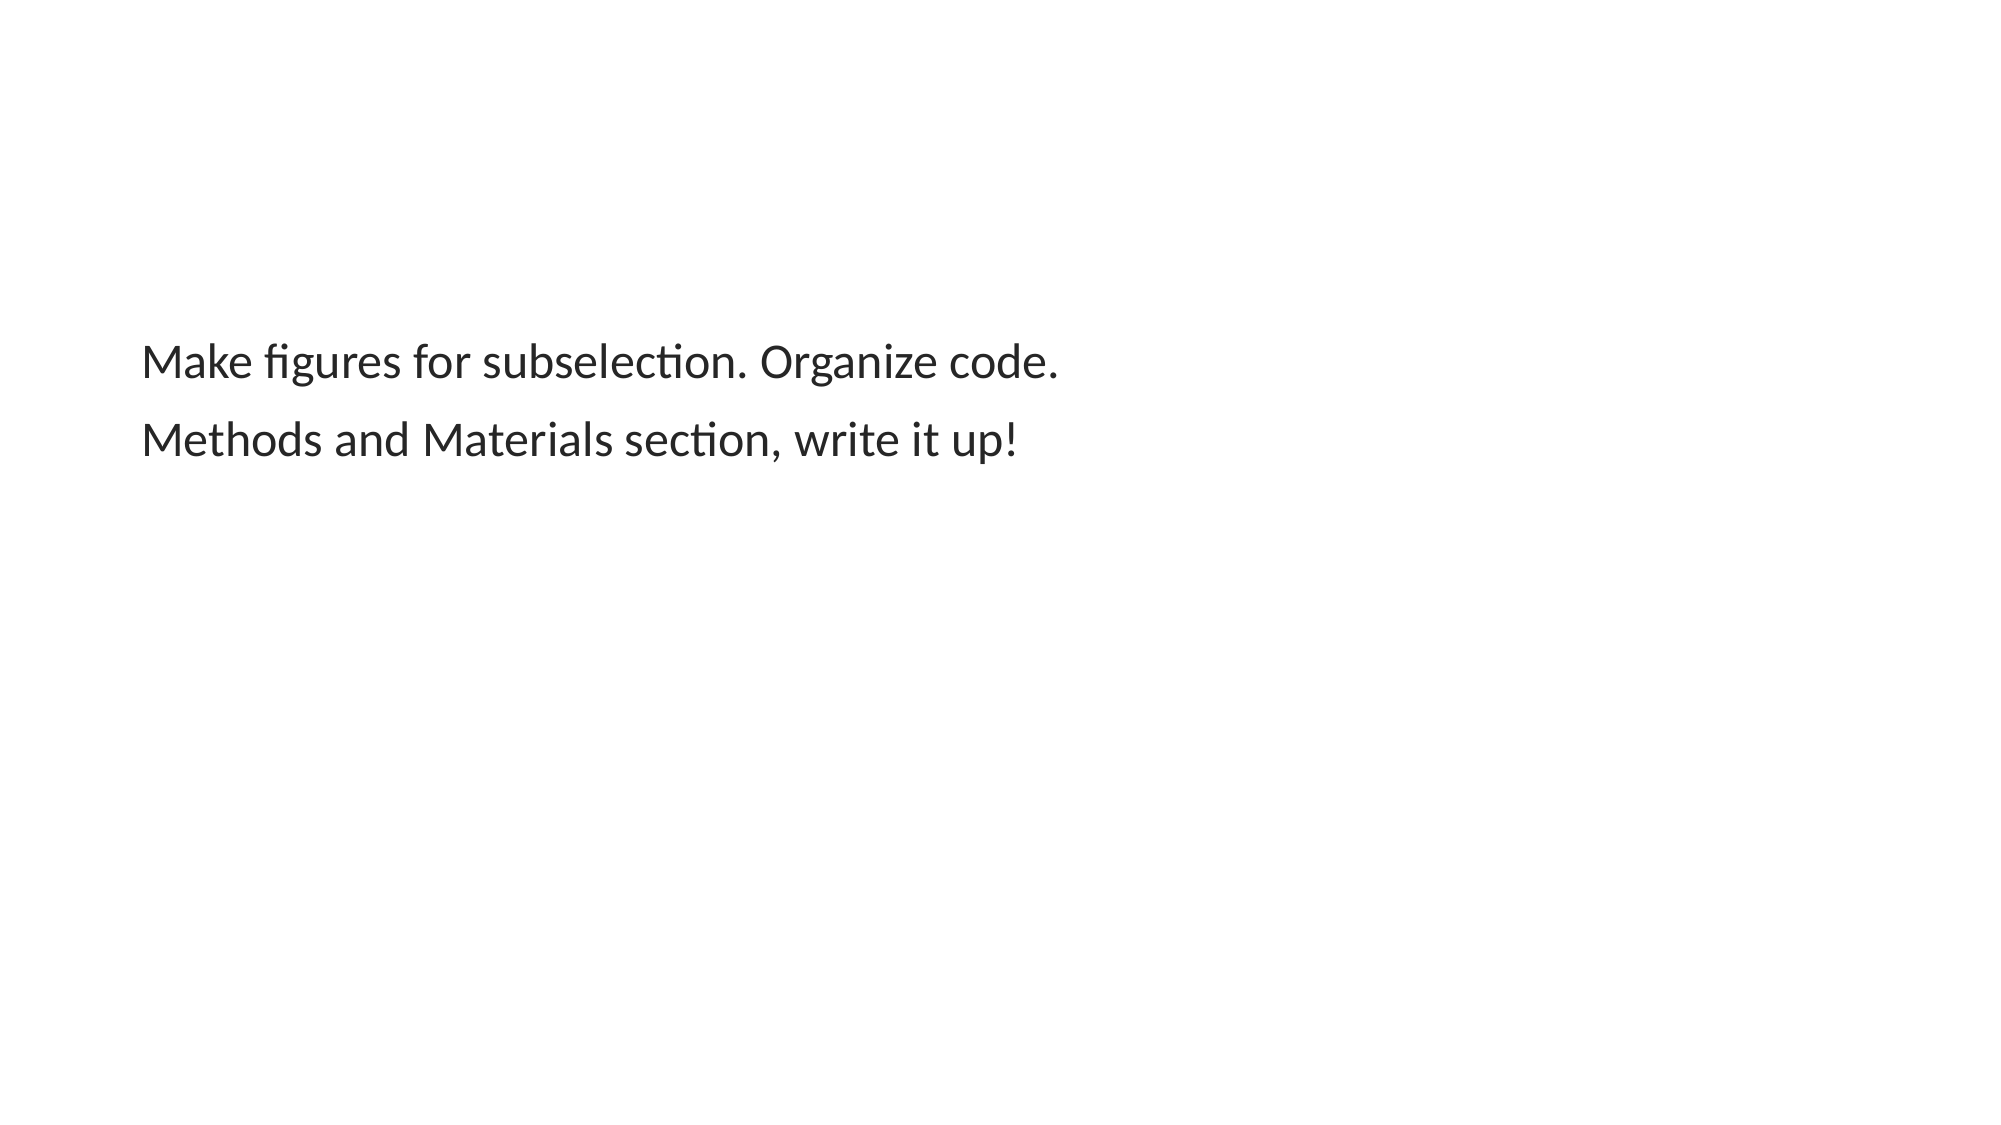

#
Make figures for subselection. Organize code.
Methods and Materials section, write it up!